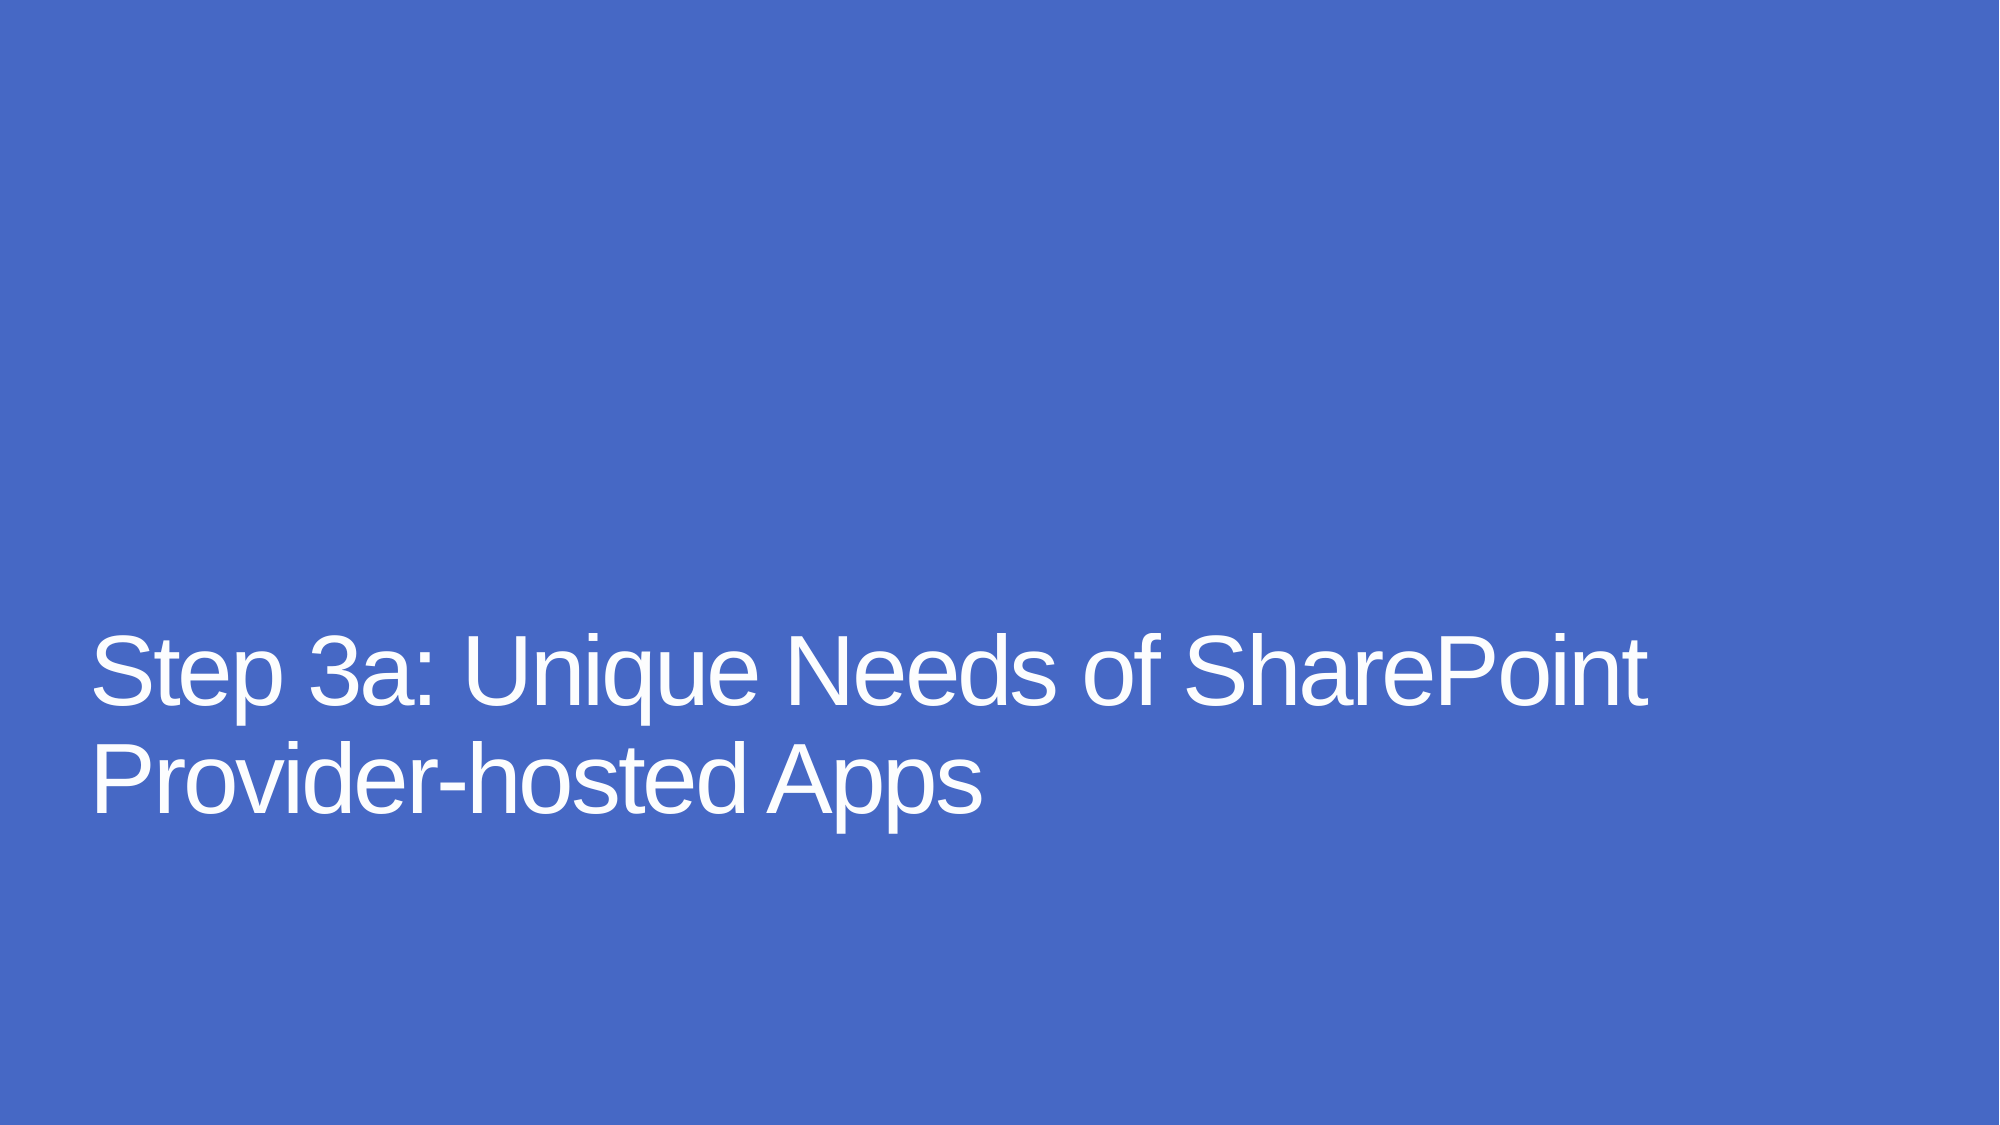

# Step 3a: Unique Needs of SharePoint Provider-hosted Apps